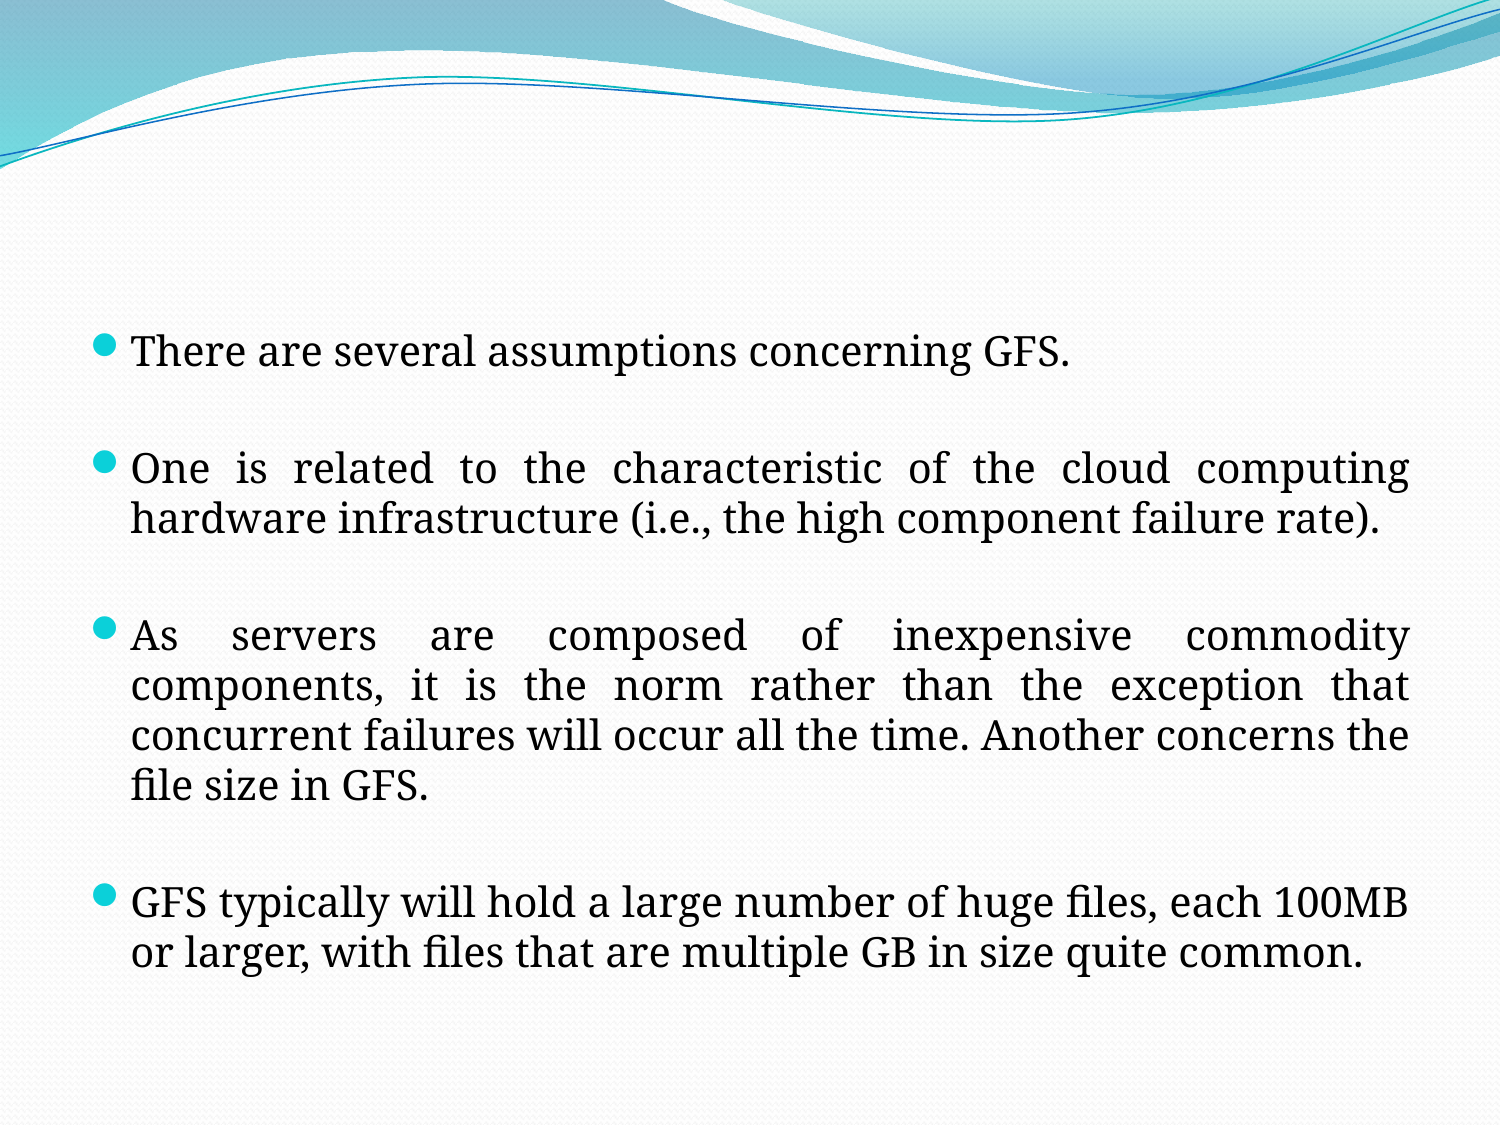

#
There are several assumptions concerning GFS.

One is related to the characteristic of the cloud computing hardware infrastructure (i.e., the high component failure rate).

As servers are composed of inexpensive commodity components, it is the norm rather than the exception that concurrent failures will occur all the time. Another concerns the file size in GFS.

GFS typically will hold a large number of huge files, each 100MB or larger, with files that are multiple GB in size quite common.